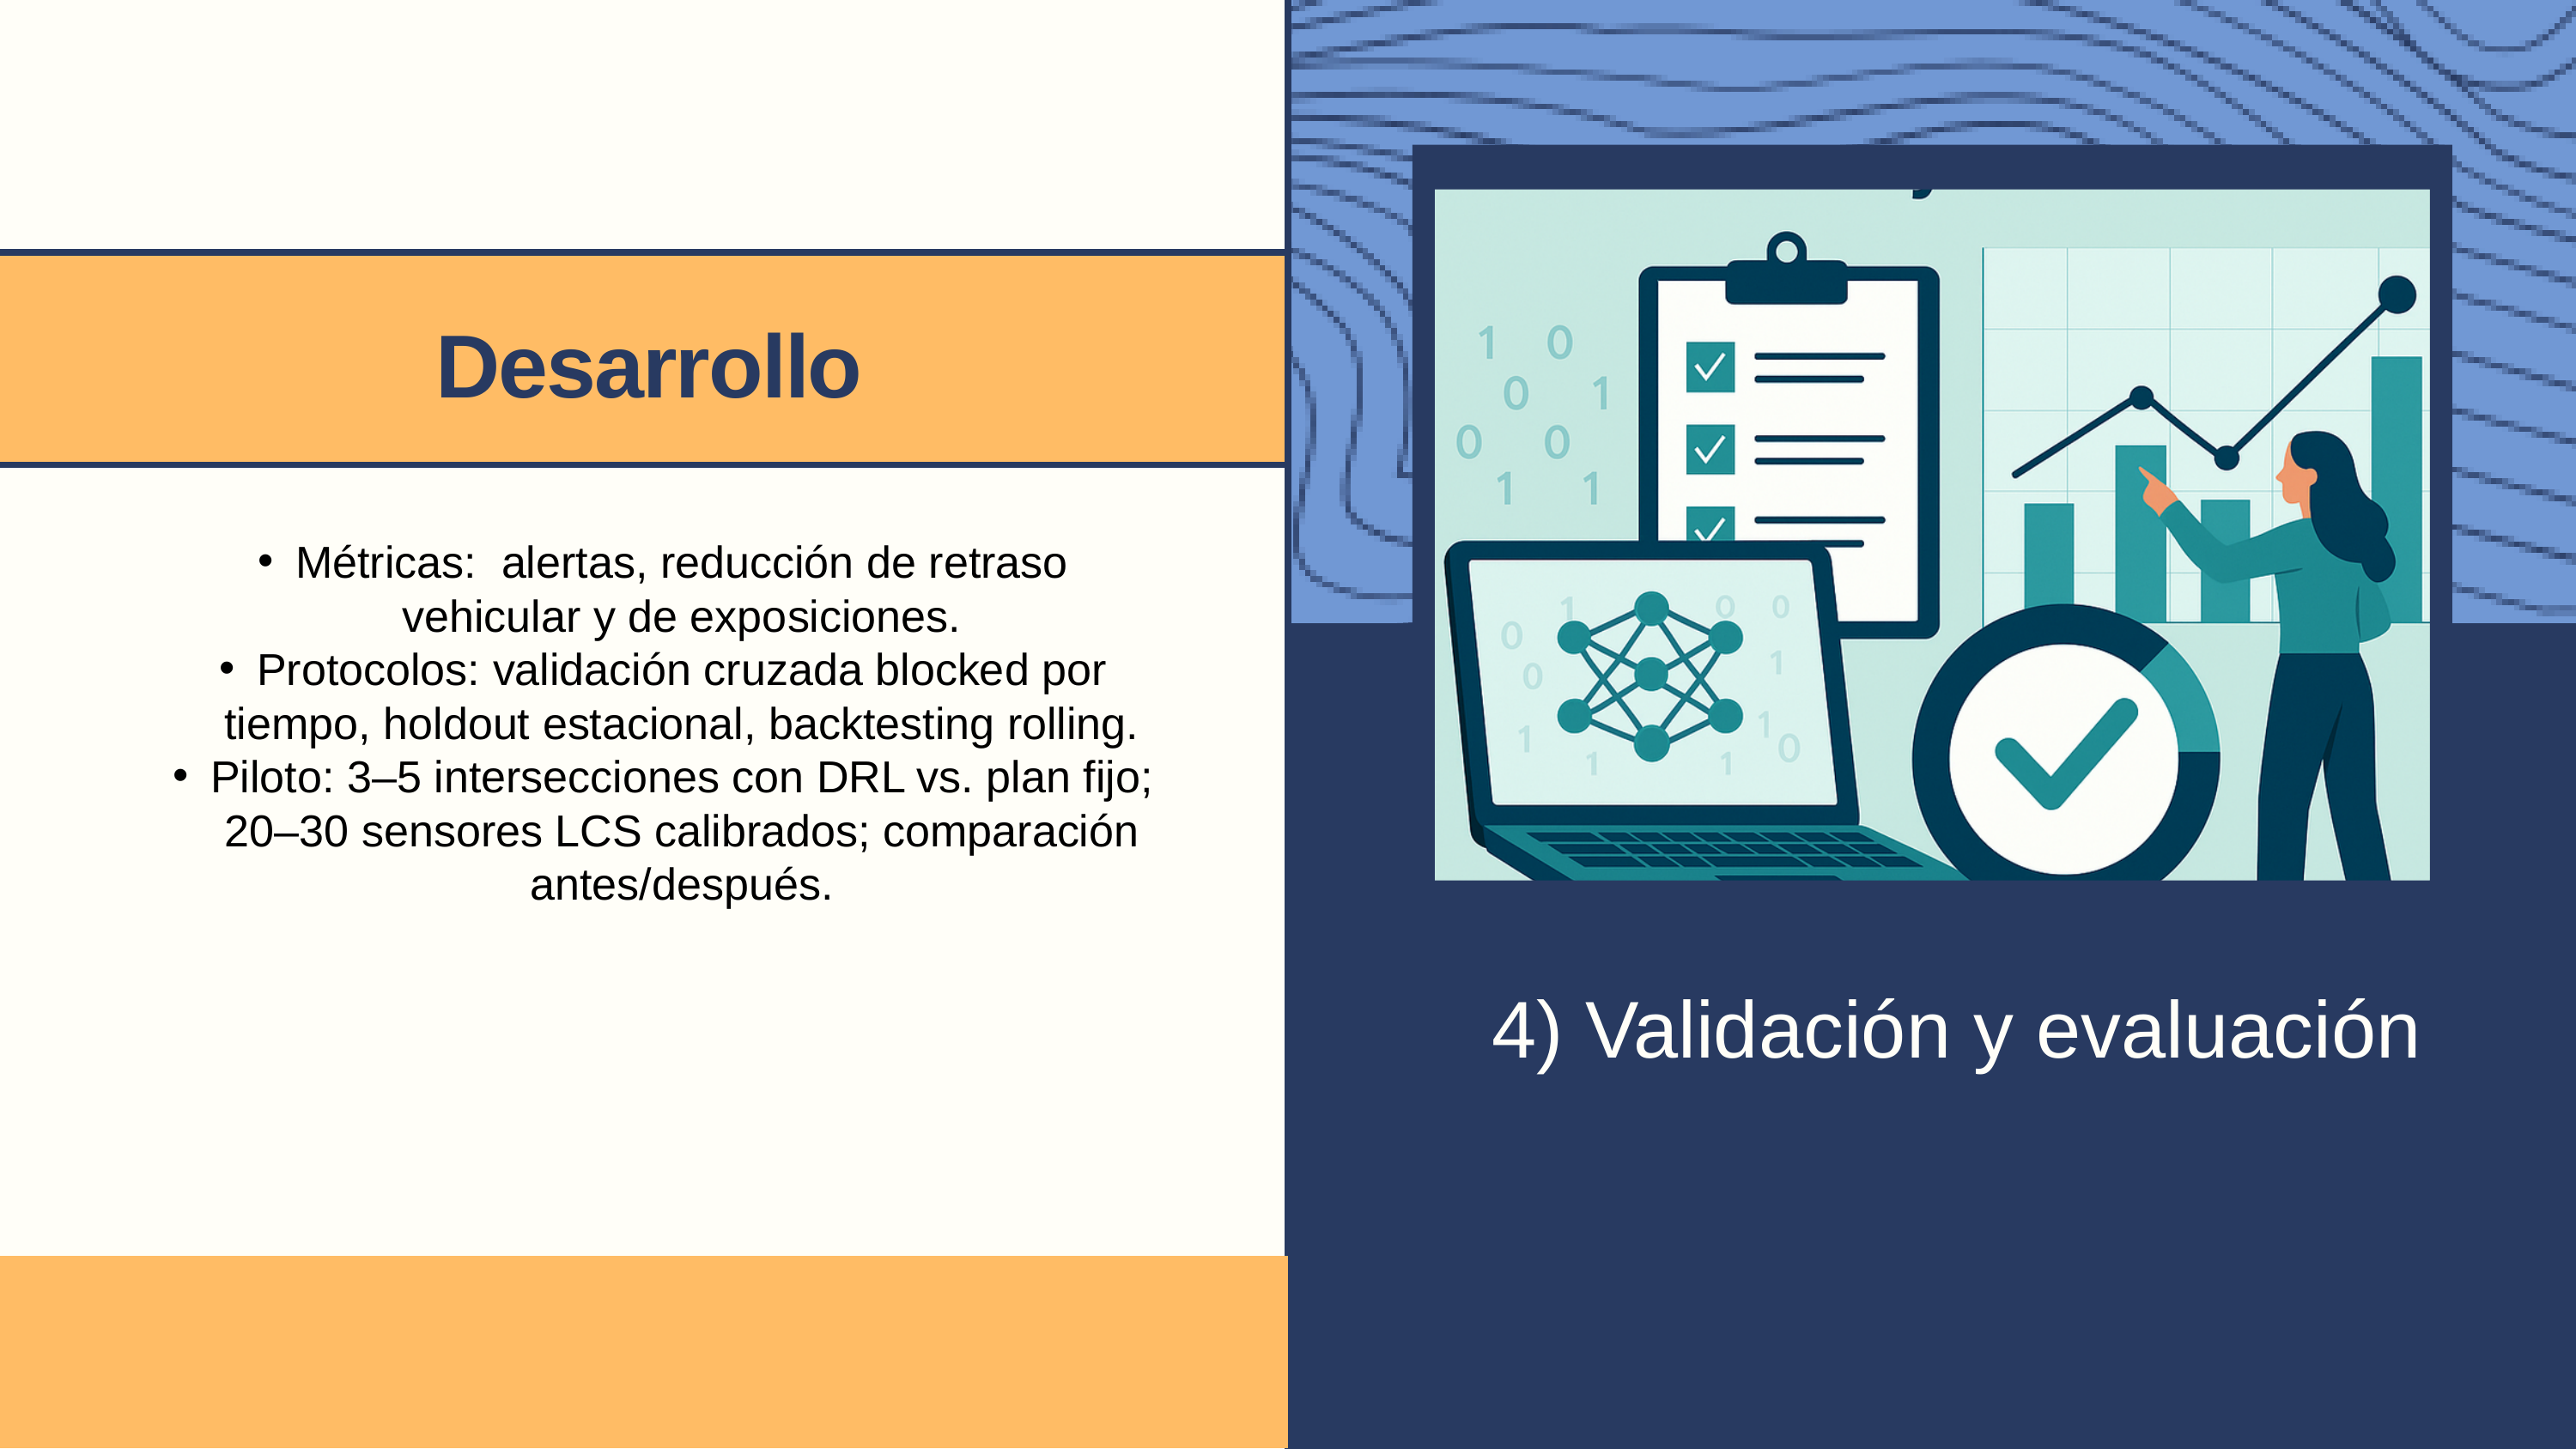

Desarrollo
Métricas:  alertas, reducción de retraso vehicular y de exposiciones.
Protocolos: validación cruzada blocked por tiempo, holdout estacional, backtesting rolling.
Piloto: 3–5 intersecciones con DRL vs. plan fijo; 20–30 sensores LCS calibrados; comparación antes/después.

4) Validación y evaluación